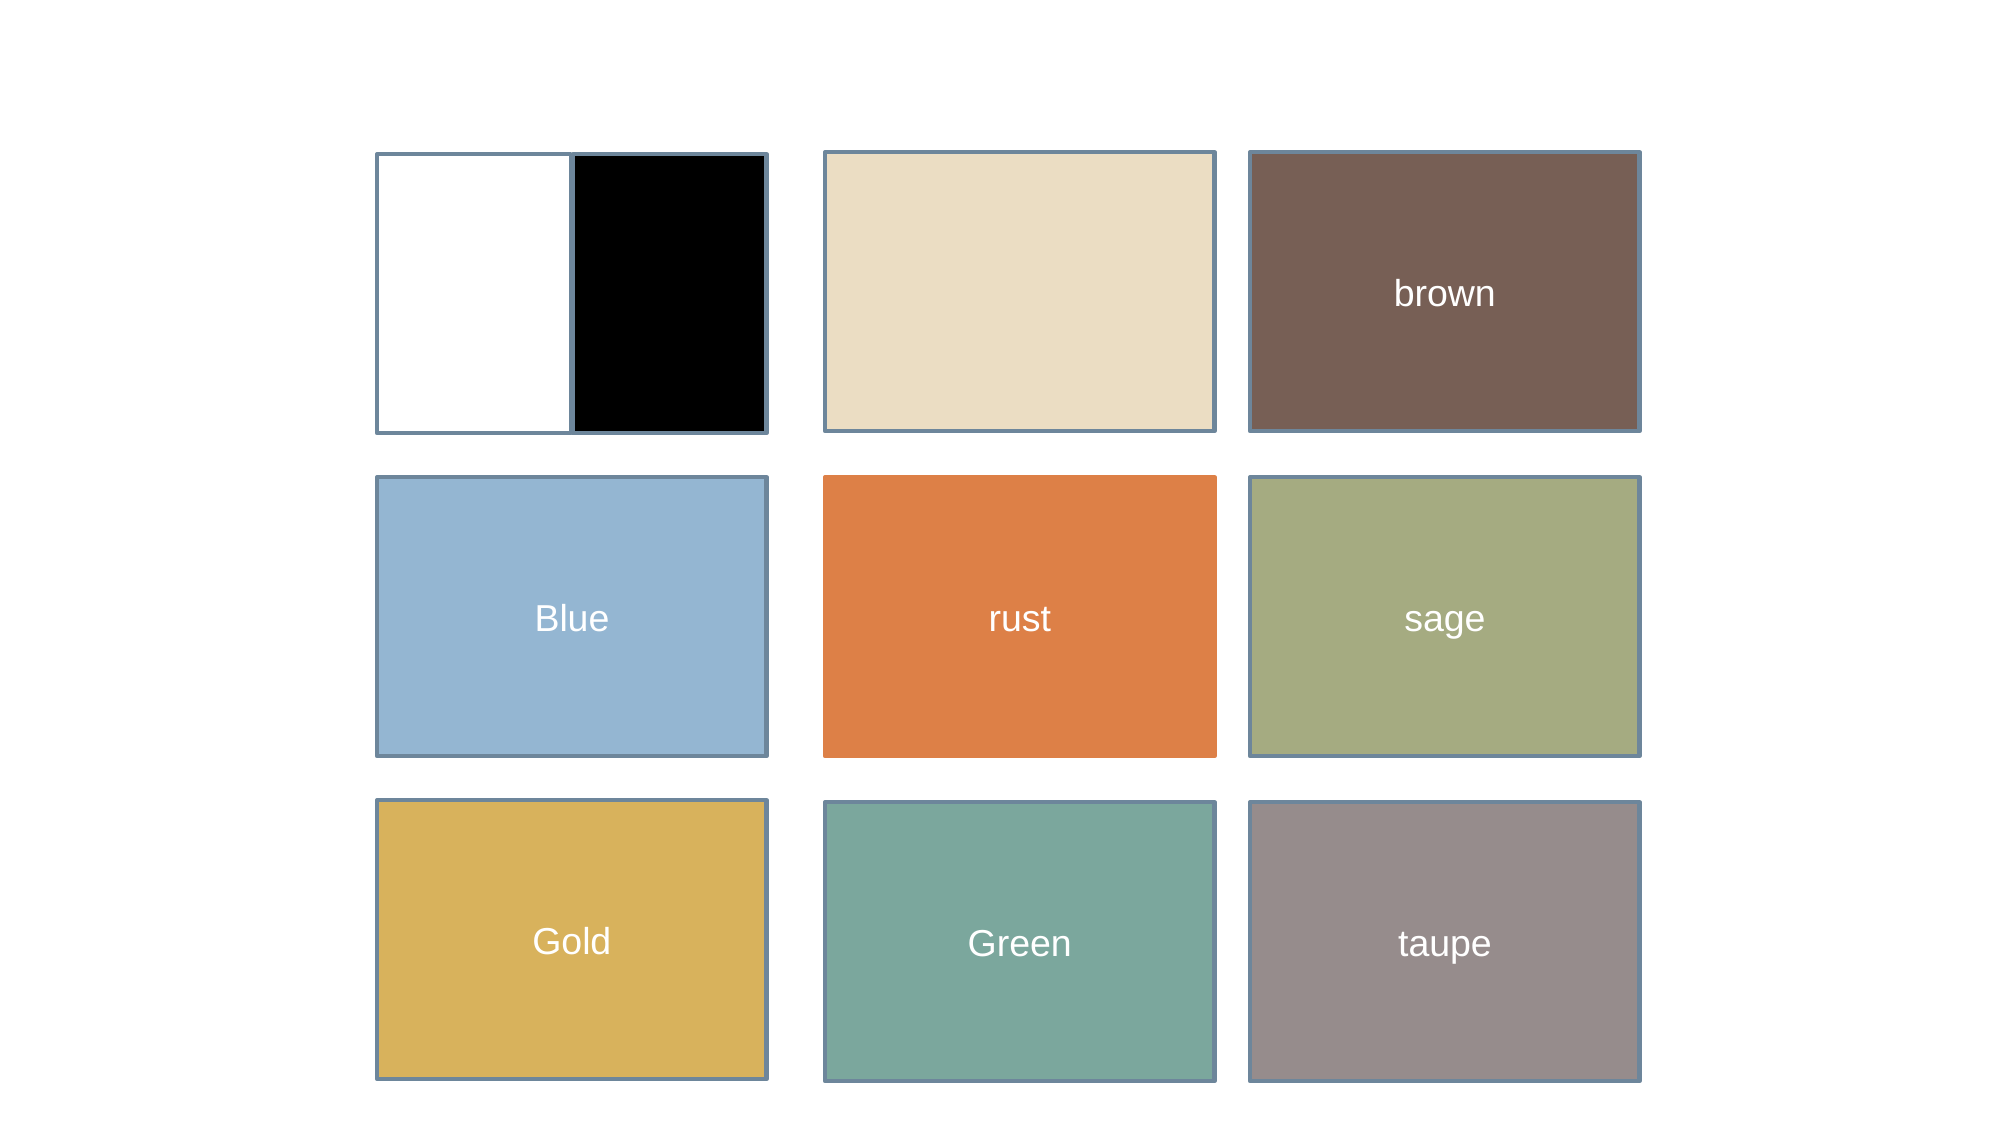

brown

Blue
rust
sage
Gold
Green
taupe